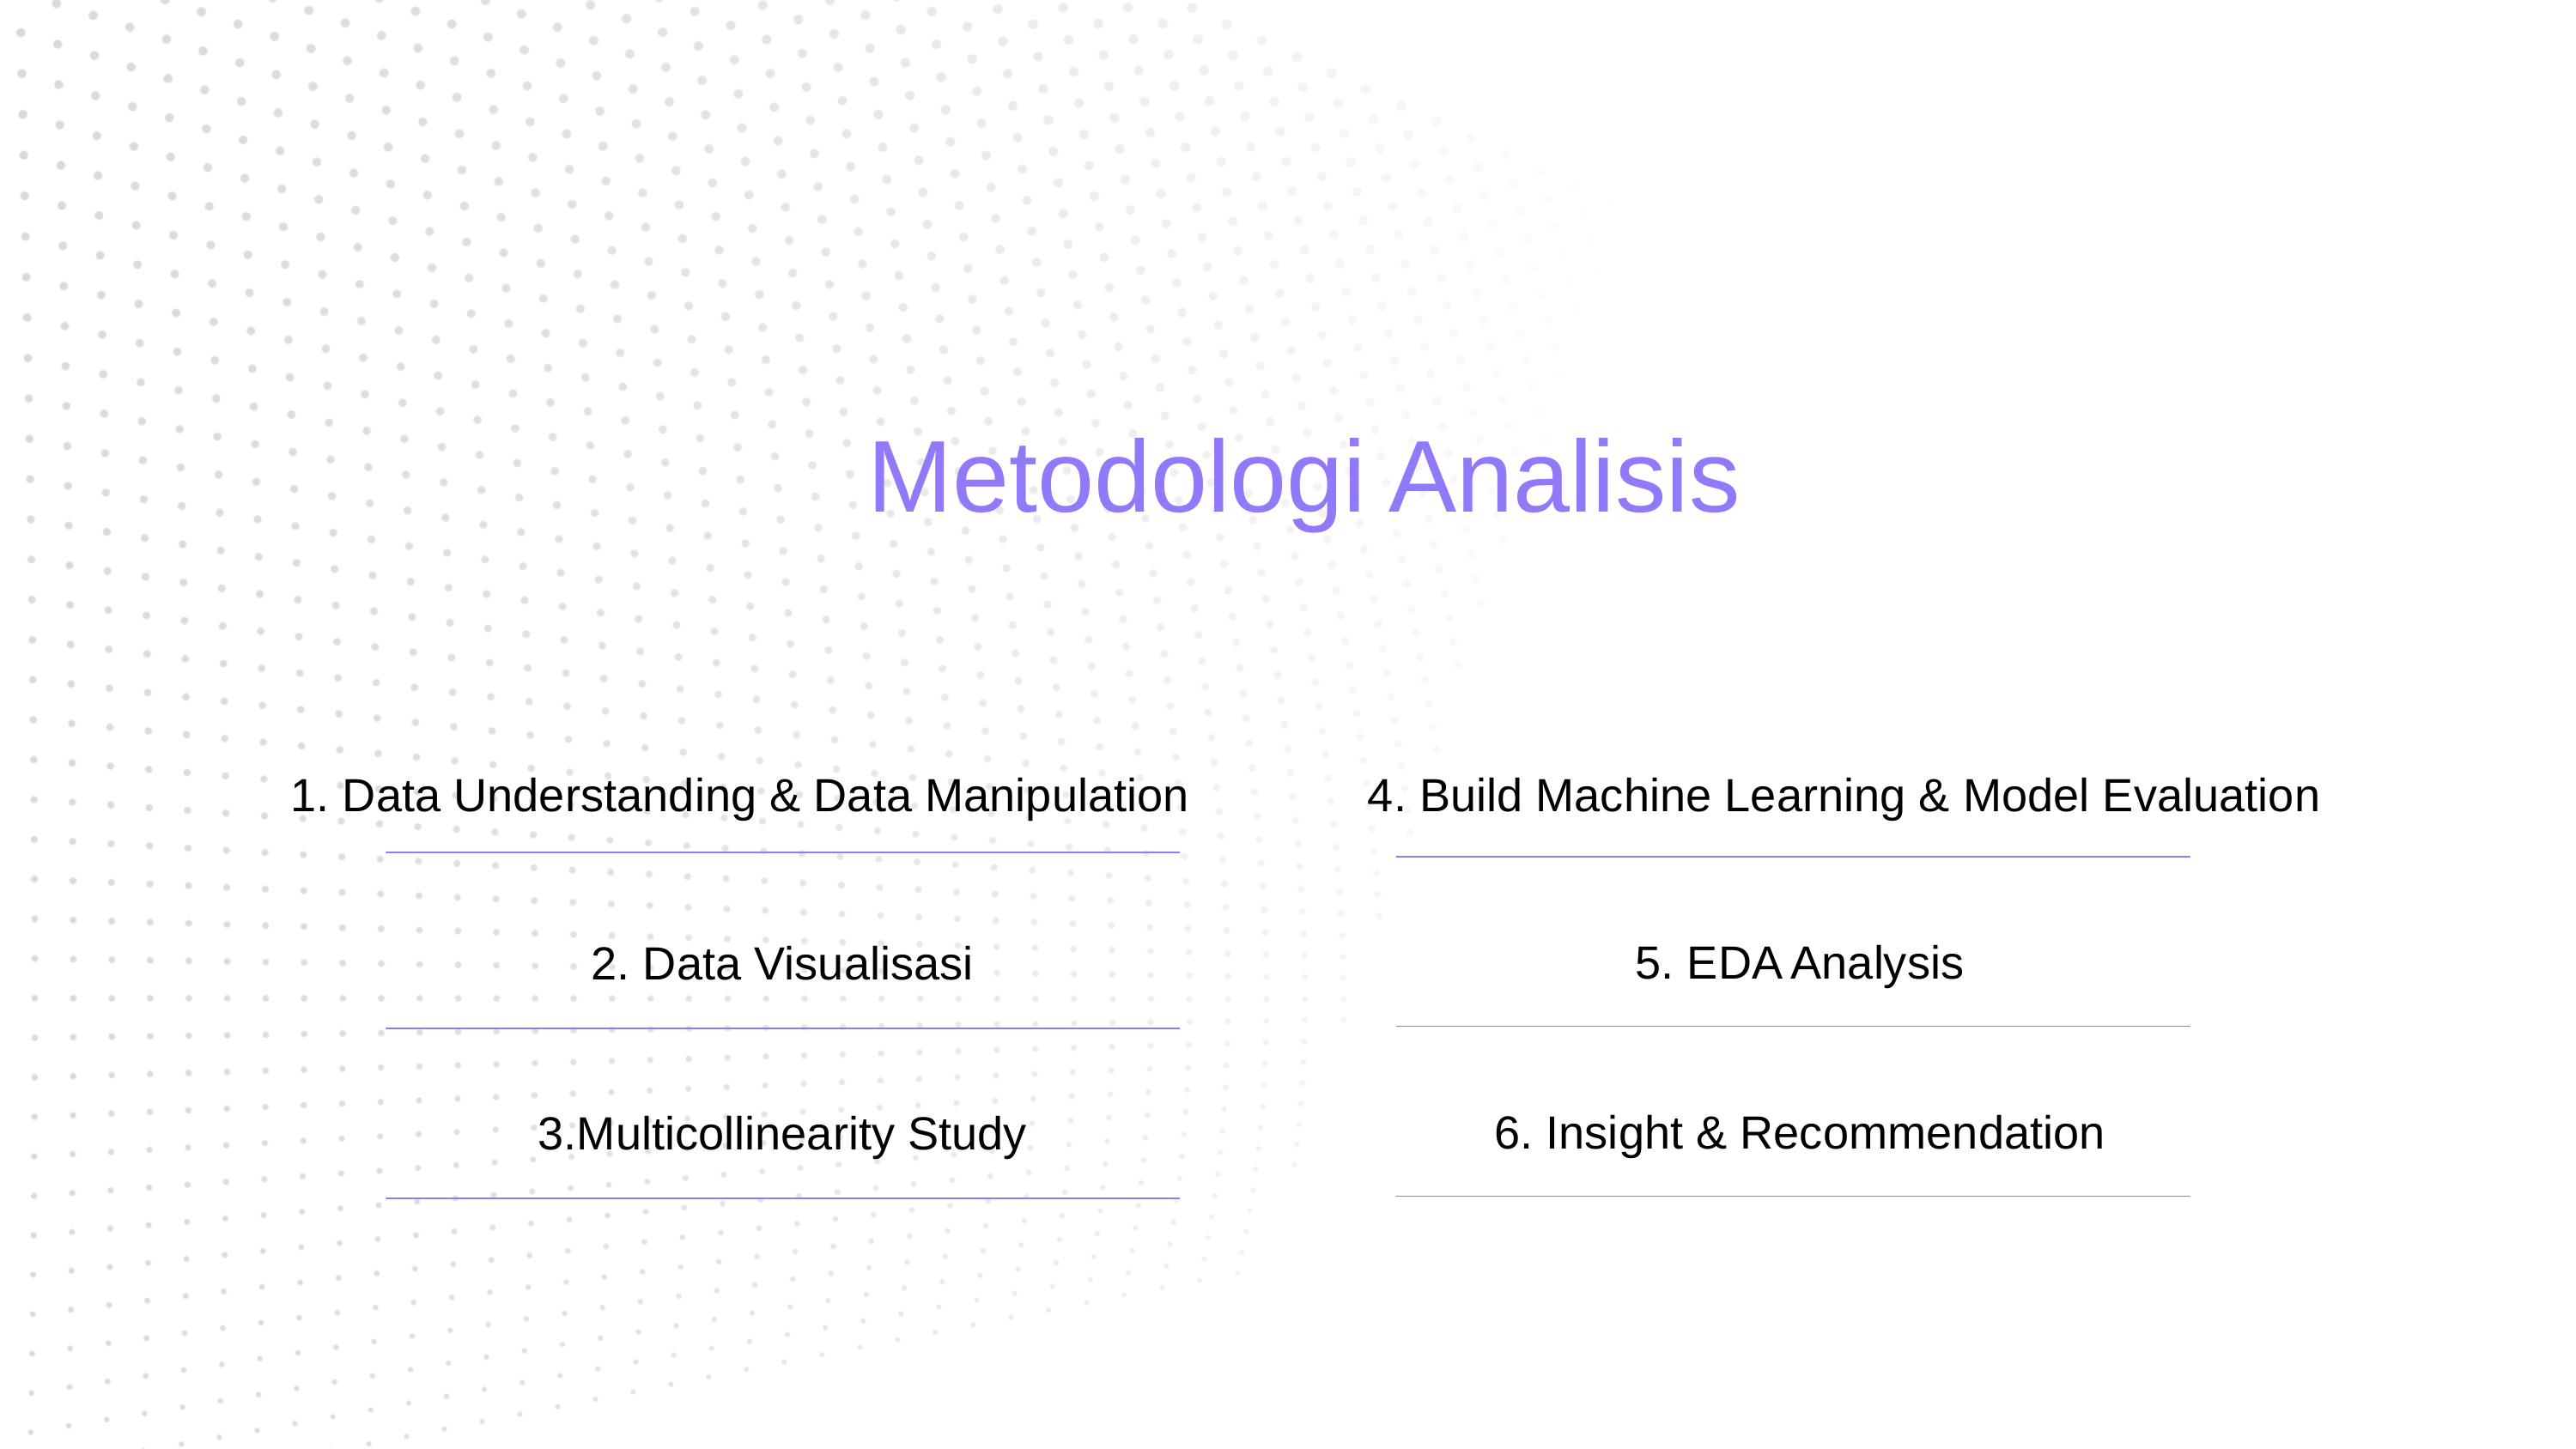

Metodologi Analisis
1. Data Understanding & Data Manipulation
4. Build Machine Learning & Model Evaluation
5. EDA Analysis
2. Data Visualisasi
6. Insight & Recommendation
3.Multicollinearity Study